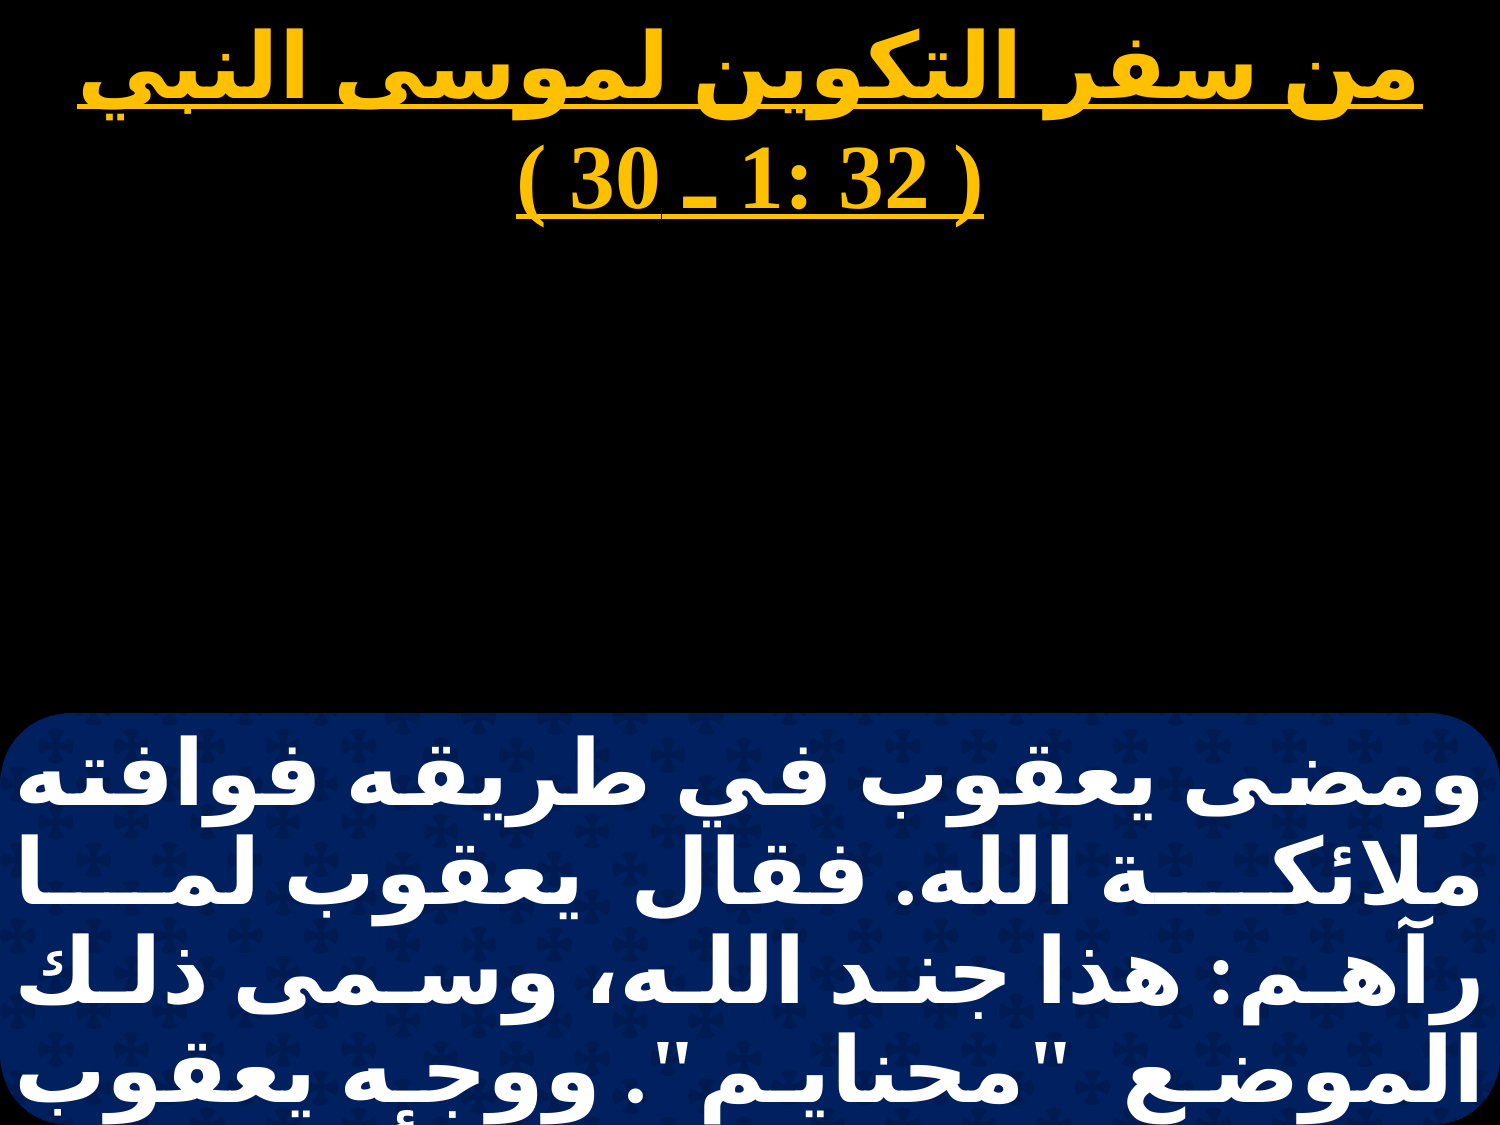

من سفر التكوين لموسى النبي ( 32 :1 ـ 30 )
# نبوات 4 الخميس
ومضى يعقوب في طريقه فوافته ملائكة الله. فقال  يعقوب لما رآهم: هذا جند الله، وسمى ذلك الموضع  "محنايم". ووجه يعقوب رسلا قدامه إلى عيسو  أخيه إلى أرض سعير حقل أدوم. وأوصاهم قائلا: "